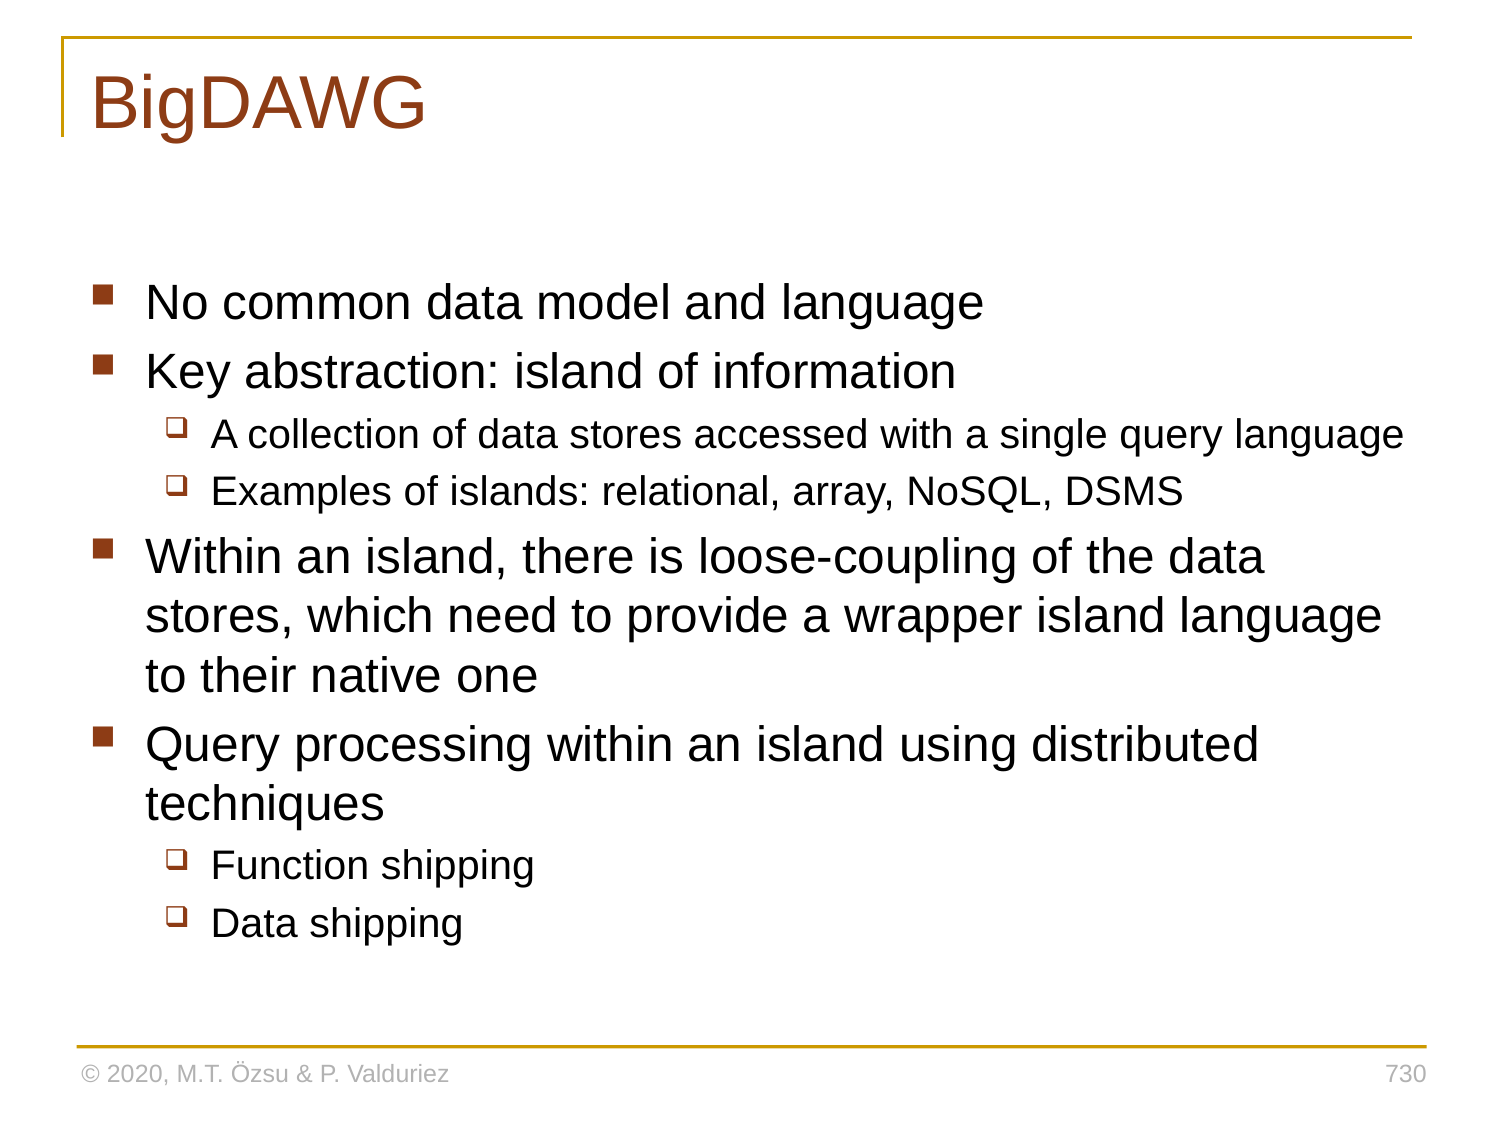

# BigDAWG
No common data model and language
Key abstraction: island of information
A collection of data stores accessed with a single query language
Examples of islands: relational, array, NoSQL, DSMS
Within an island, there is loose-coupling of the data stores, which need to provide a wrapper island language to their native one
Query processing within an island using distributed techniques
Function shipping
Data shipping

© 2020, M.T. Özsu & P. Valduriez
730